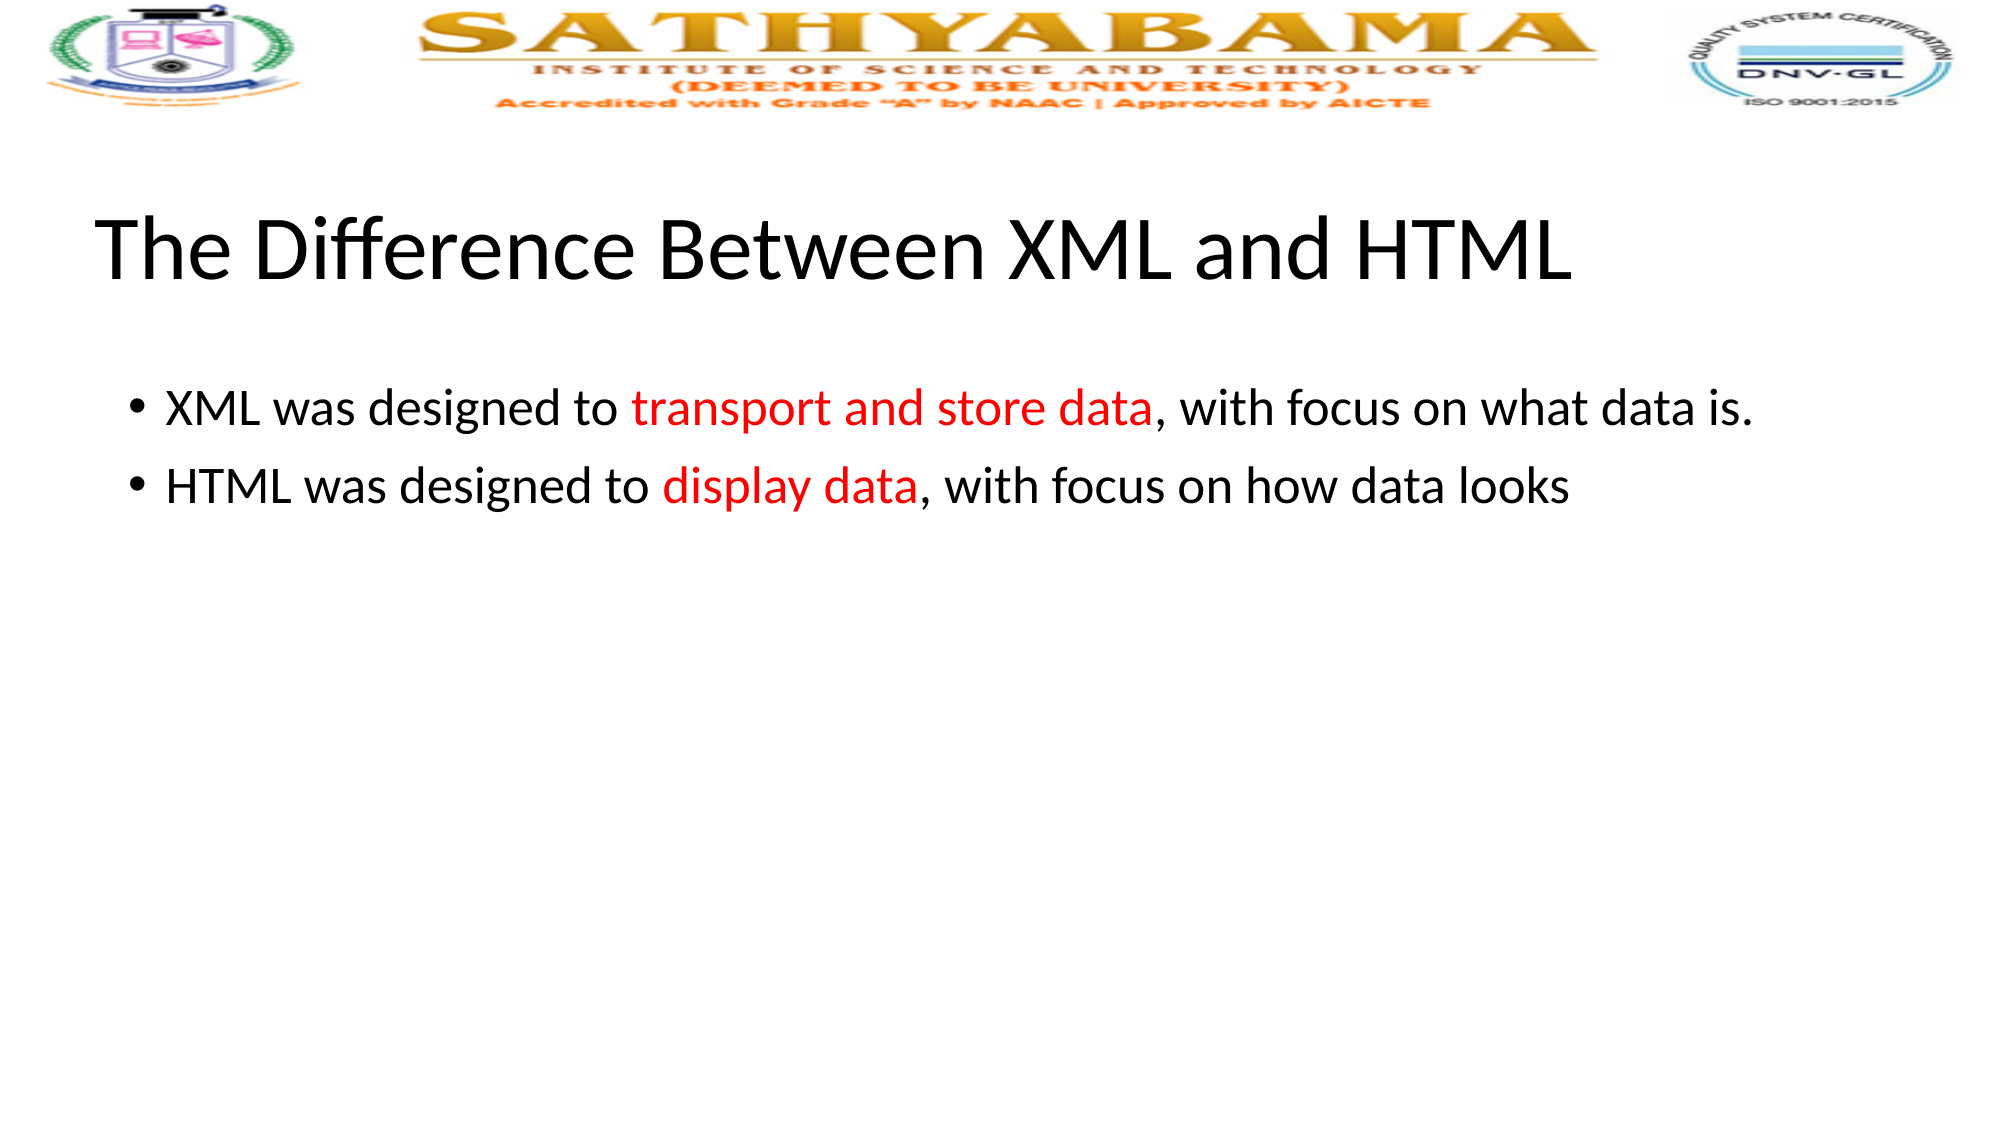

# The Difference Between XML and HTML
XML was designed to transport and store data, with focus on what data is.
HTML was designed to display data, with focus on how data looks